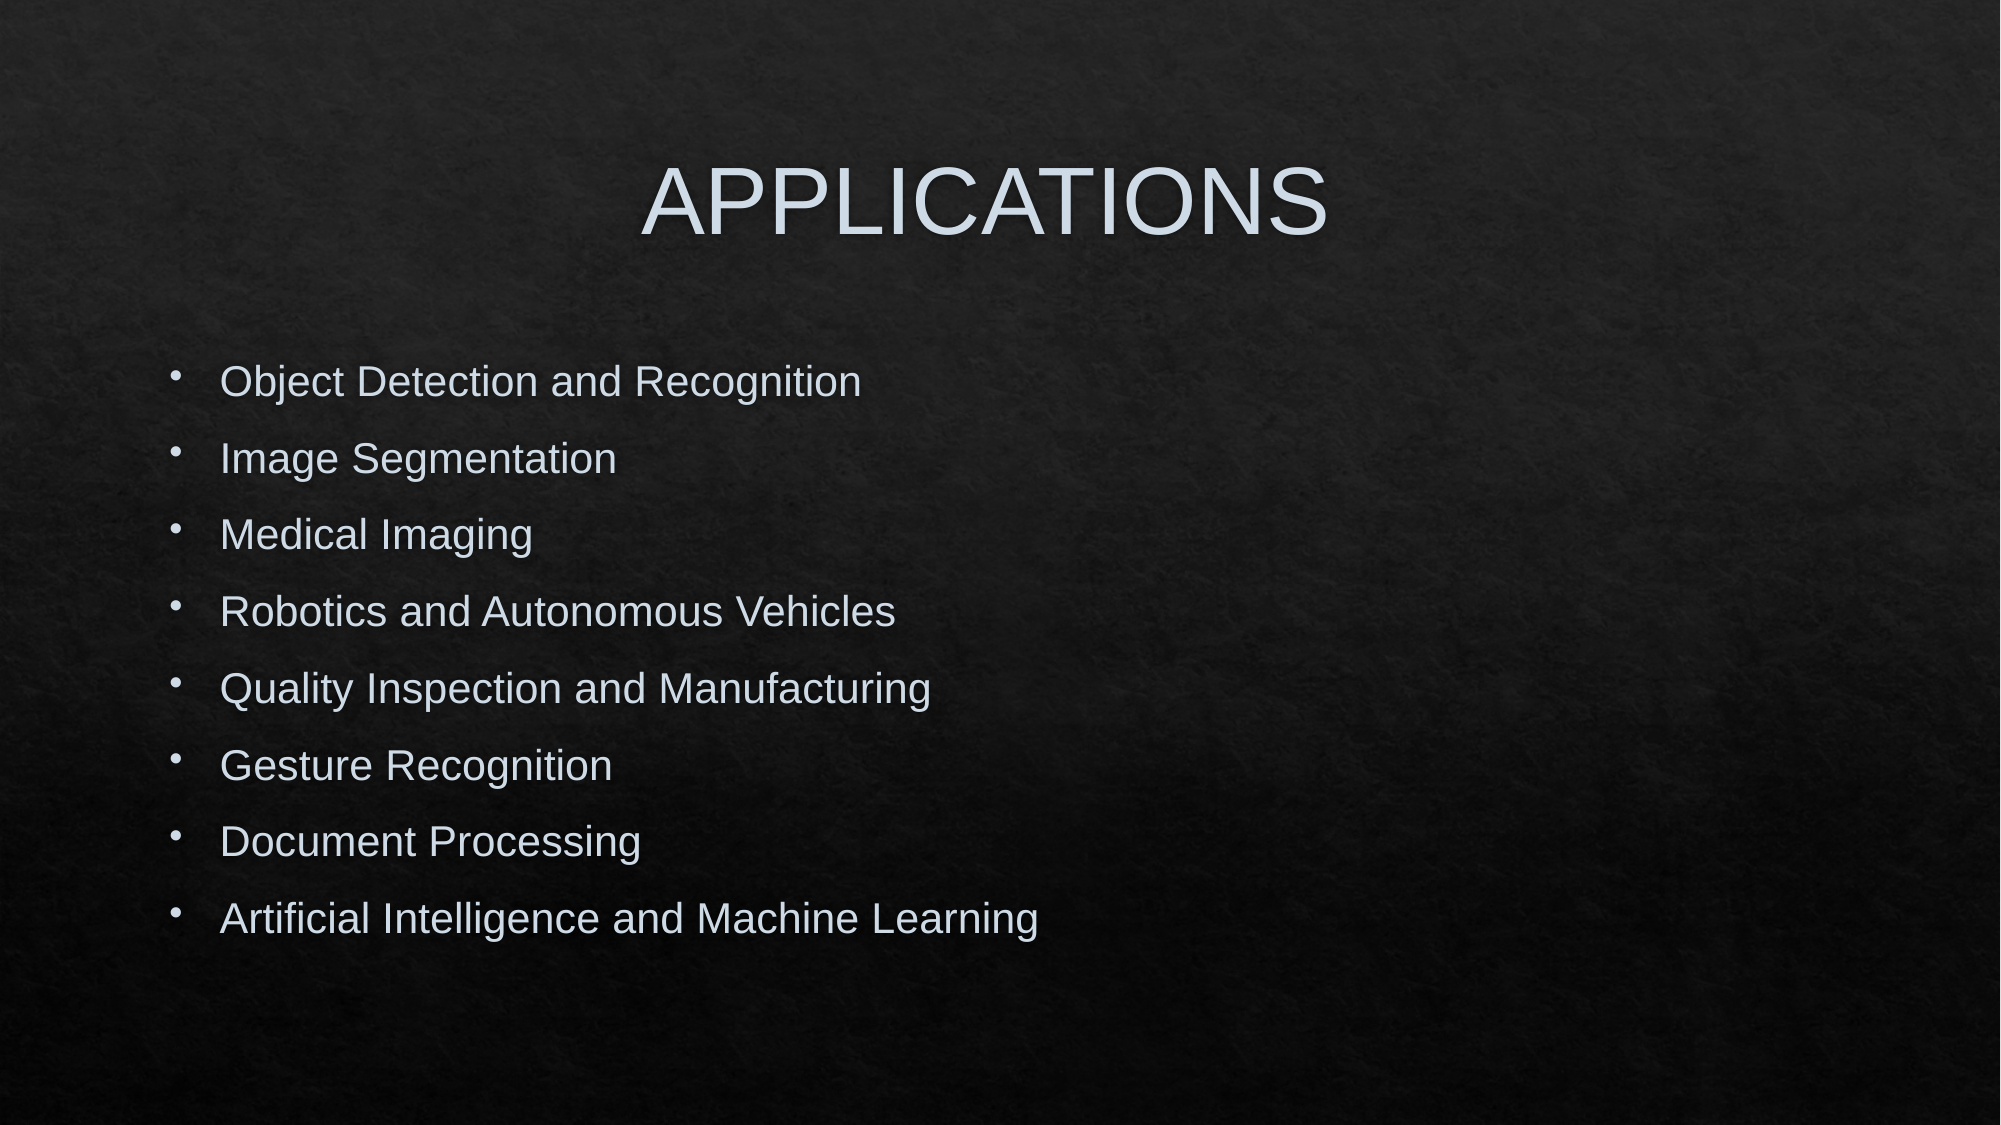

# APPLICATIONS
Object Detection and Recognition
Image Segmentation
Medical Imaging
Robotics and Autonomous Vehicles
Quality Inspection and Manufacturing
Gesture Recognition
Document Processing
Artificial Intelligence and Machine Learning